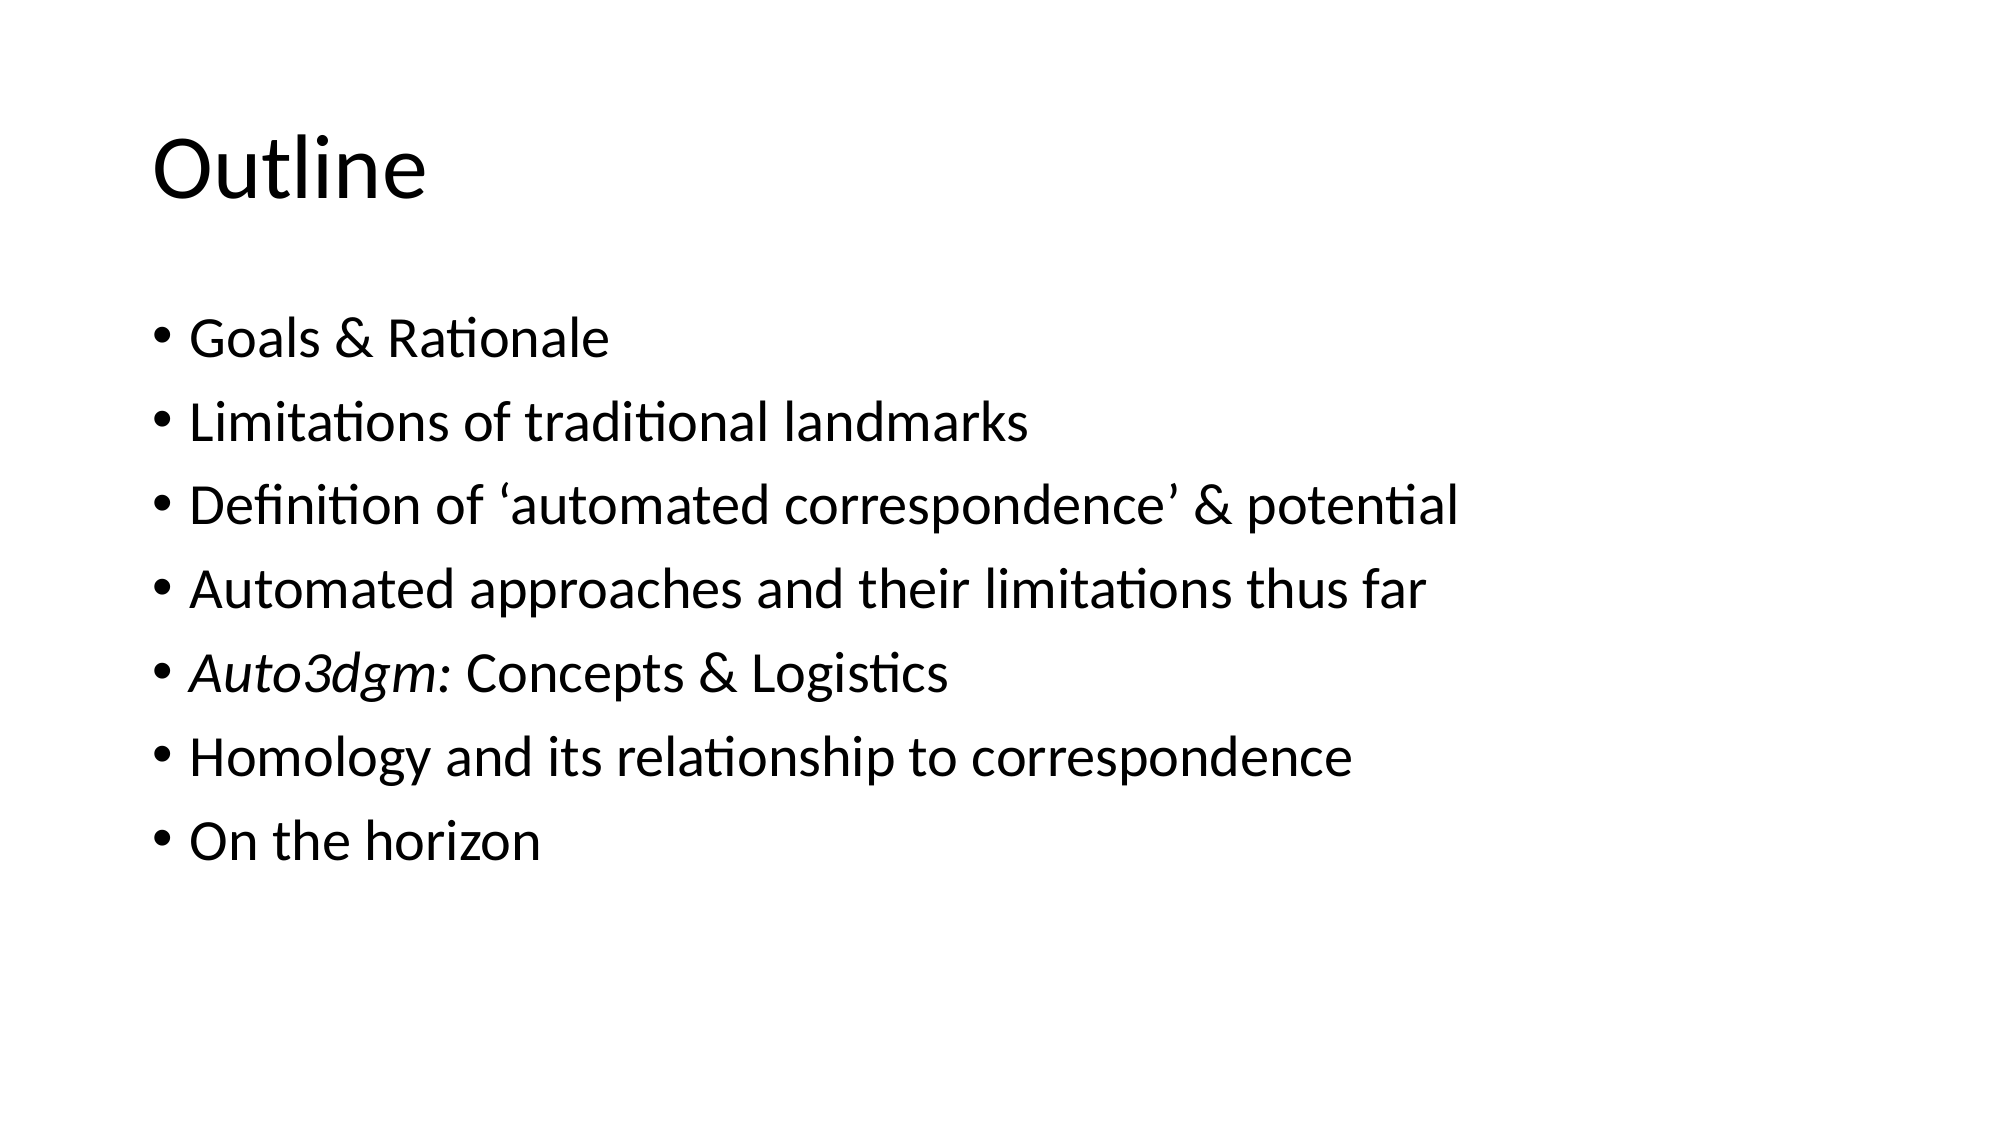

# Outline
Goals & Rationale
Limitations of traditional landmarks
Definition of ‘automated correspondence’ & potential
Automated approaches and their limitations thus far
Auto3dgm: Concepts & Logistics
Homology and its relationship to correspondence
On the horizon